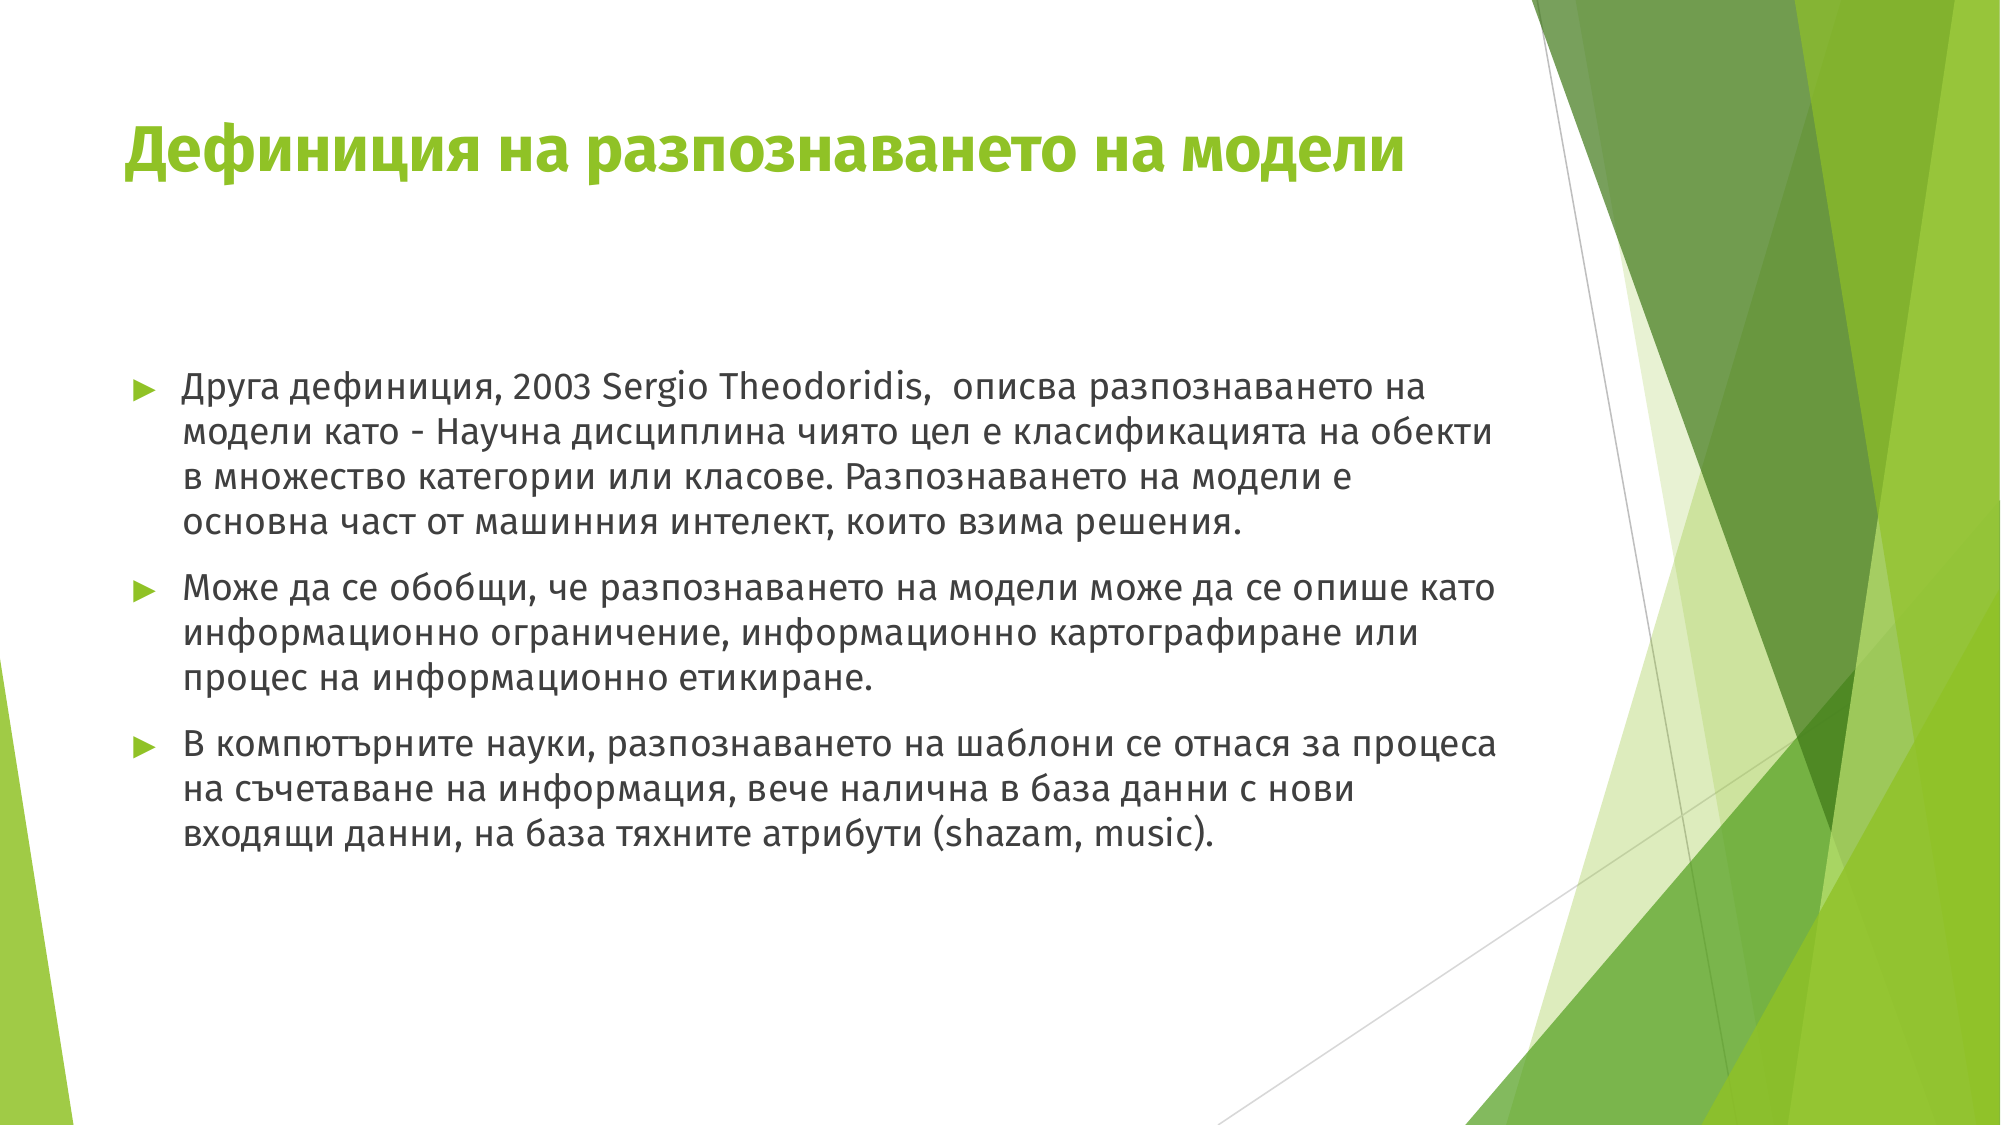

# Дефиниция на разпознаването на модели
Друга дефиниция, 2003 Sergio Theodoridis,  описва разпознаването на модели като - Научна дисциплина чиято цел е класификацията на обекти в множество категории или класове. Разпознаването на модели е основна част от машинния интелект, които взима решения.
Може да се обобщи, че разпознаването на модели може да се опише като информационно ограничение, информационно картографиране или процес на информационно етикиране.
В компютърните науки, разпознаването на шаблони се отнася за процеса на съчетаване на информация, вече налична в база данни с нови входящи данни, на база тяхните атрибути (shazam, music).